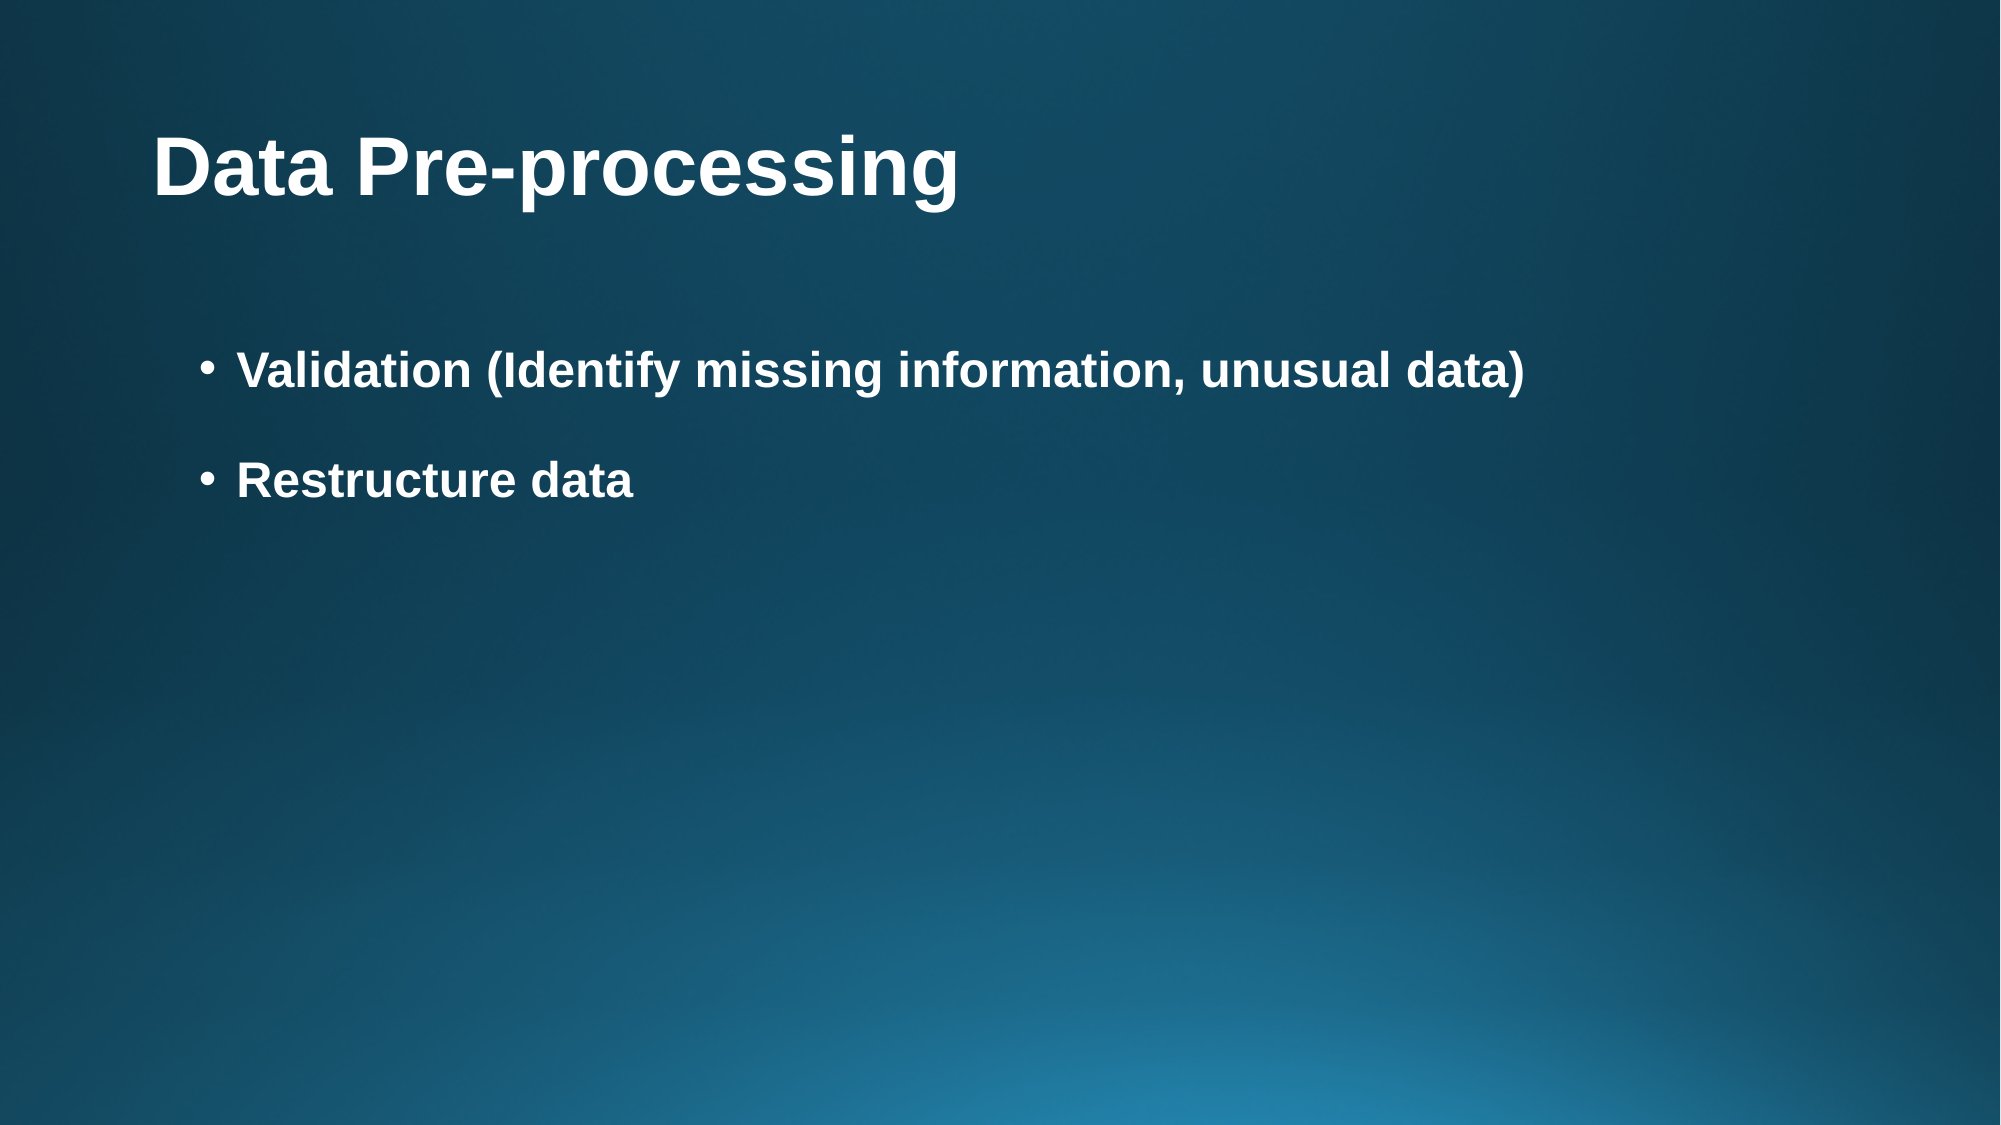

# Data Pre-processing
Validation (Identify missing information, unusual data)
Restructure data